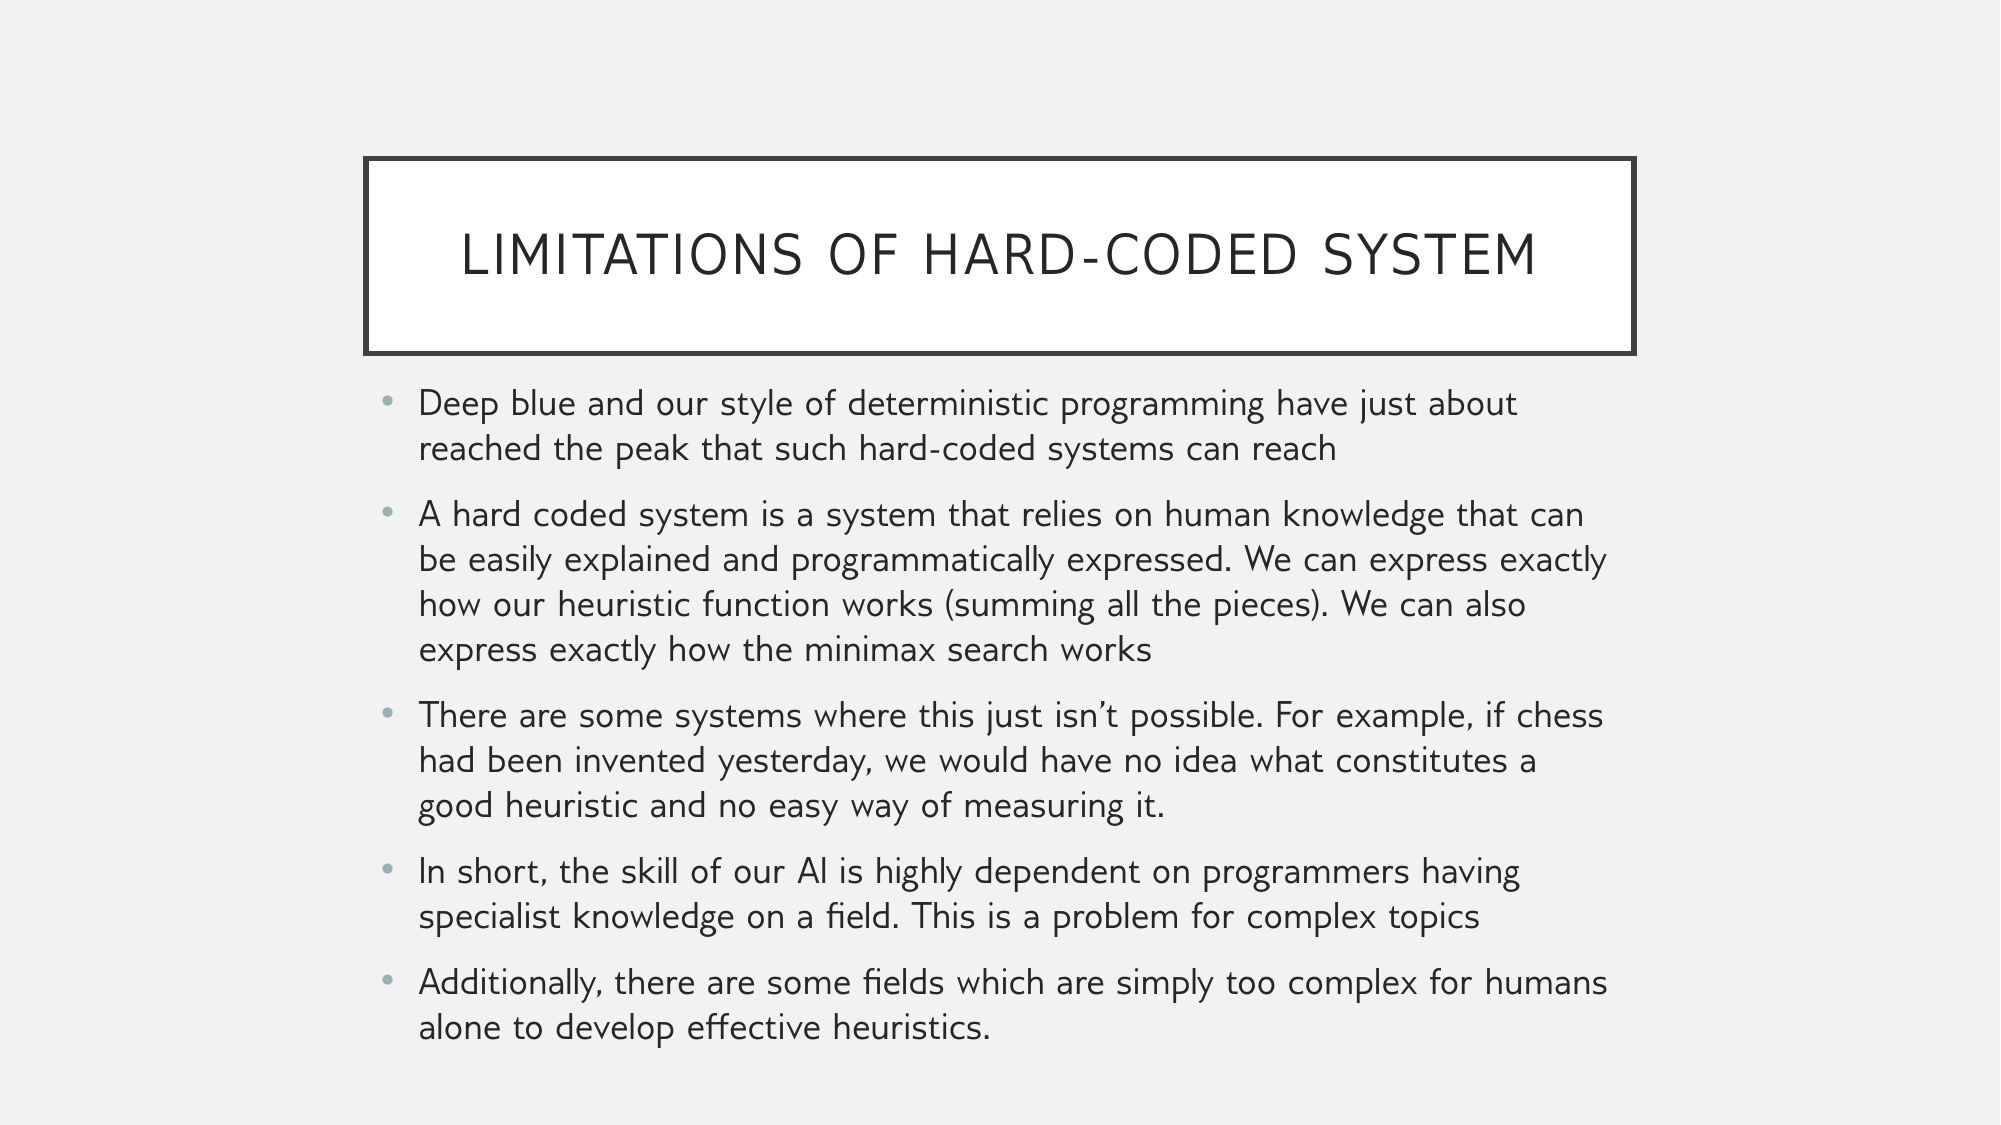

# Limitations of Hard-Coded System
Deep blue and our style of deterministic programming have just about reached the peak that such hard-coded systems can reach
A hard coded system is a system that relies on human knowledge that can be easily explained and programmatically expressed. We can express exactly how our heuristic function works (summing all the pieces). We can also express exactly how the minimax search works
There are some systems where this just isn’t possible. For example, if chess had been invented yesterday, we would have no idea what constitutes a good heuristic and no easy way of measuring it.
In short, the skill of our AI is highly dependent on programmers having specialist knowledge on a field. This is a problem for complex topics
Additionally, there are some fields which are simply too complex for humans alone to develop effective heuristics.